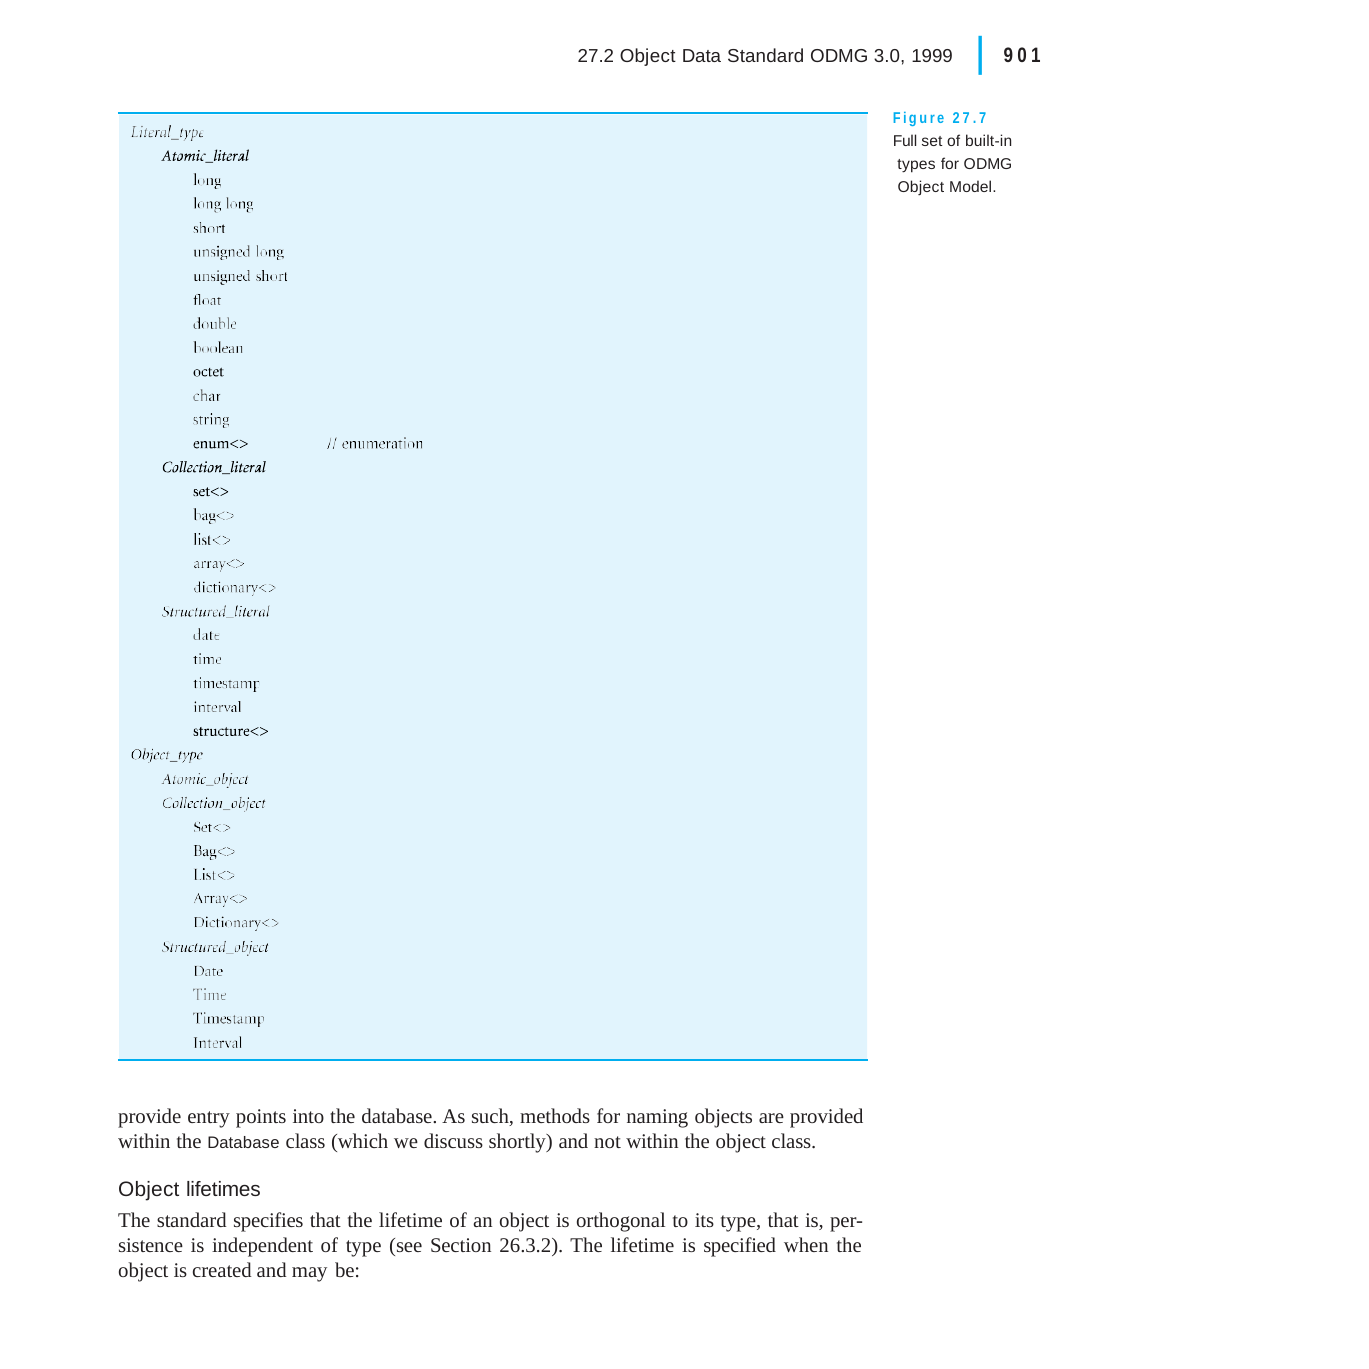

|
27.2 Object Data Standard ODMG 3.0, 1999	901
Figure 27.7  Full set of built-in  types for ODMG  Object Model.

provide entry points into the database. As such, methods for naming objects are provided  within the Database class (which we discuss shortly) and not within the object class.

Object lifetimes
The standard specifies that the lifetime of an object is orthogonal to its type, that is, per-  sistence is independent of type (see Section 26.3.2). The lifetime is specified when the  object is created and may be: